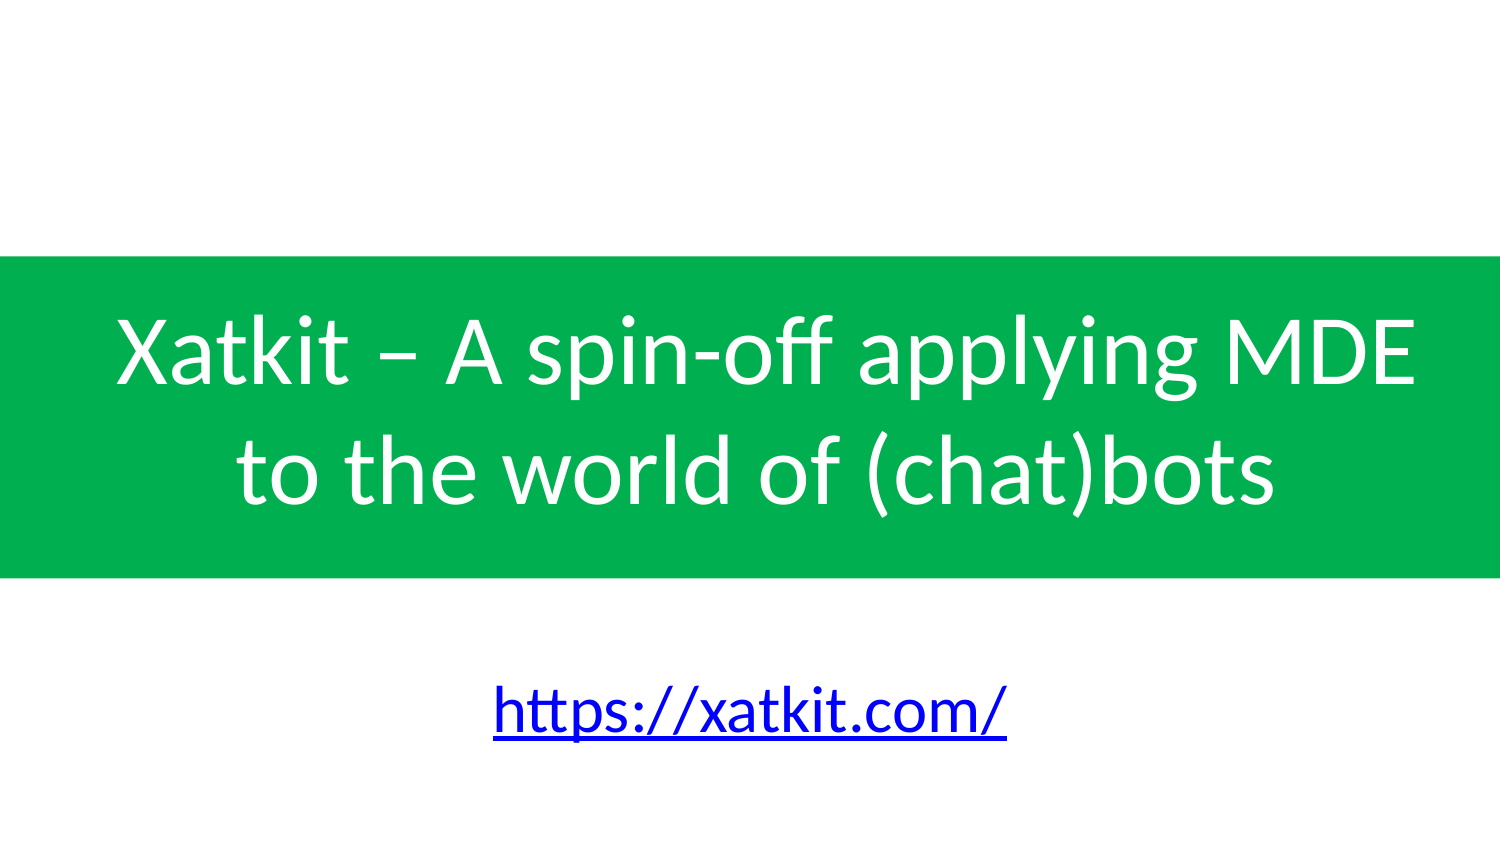

# Xatkit – A spin-off applying MDE to the world of (chat)bots
https://xatkit.com/